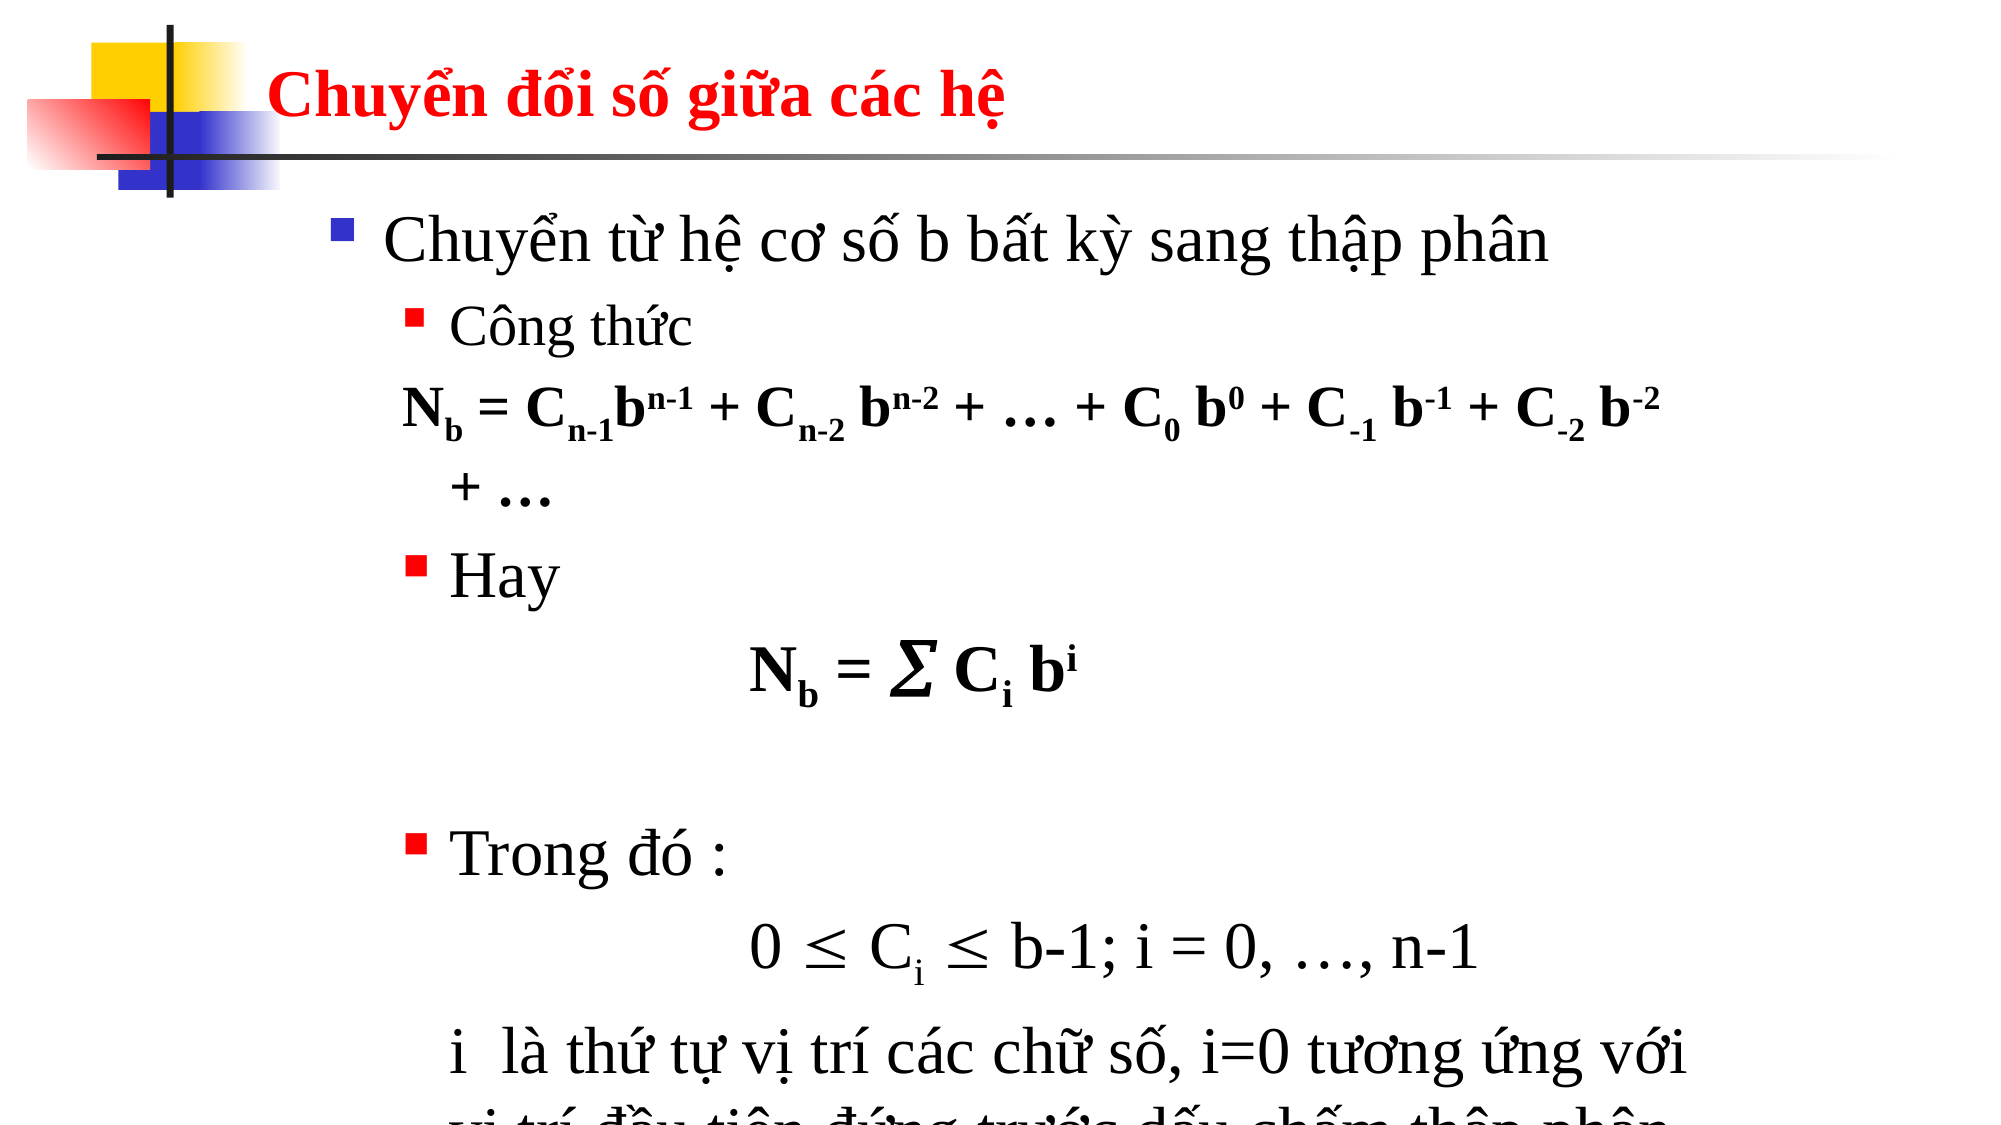

# Chuyển đổi số giữa các hệ
Chuyển từ hệ cơ số b bất kỳ sang thập phân
Công thức
Nb = Cn-1bn-1 + Cn-2 bn-2 + … + C0 b0 + C-1 b-1 + C-2 b-2  + …
Hay
			Nb = ∑ Ci bi
Trong đó :
			0 ≤ Ci ≤ b-1; i = 0, …, n-1
	i  là thứ tự vị trí các chữ số, i=0 tương ứng với vị trí đầu tiên đứng trước dấu chấm thập phân. n là số ký số của Nb